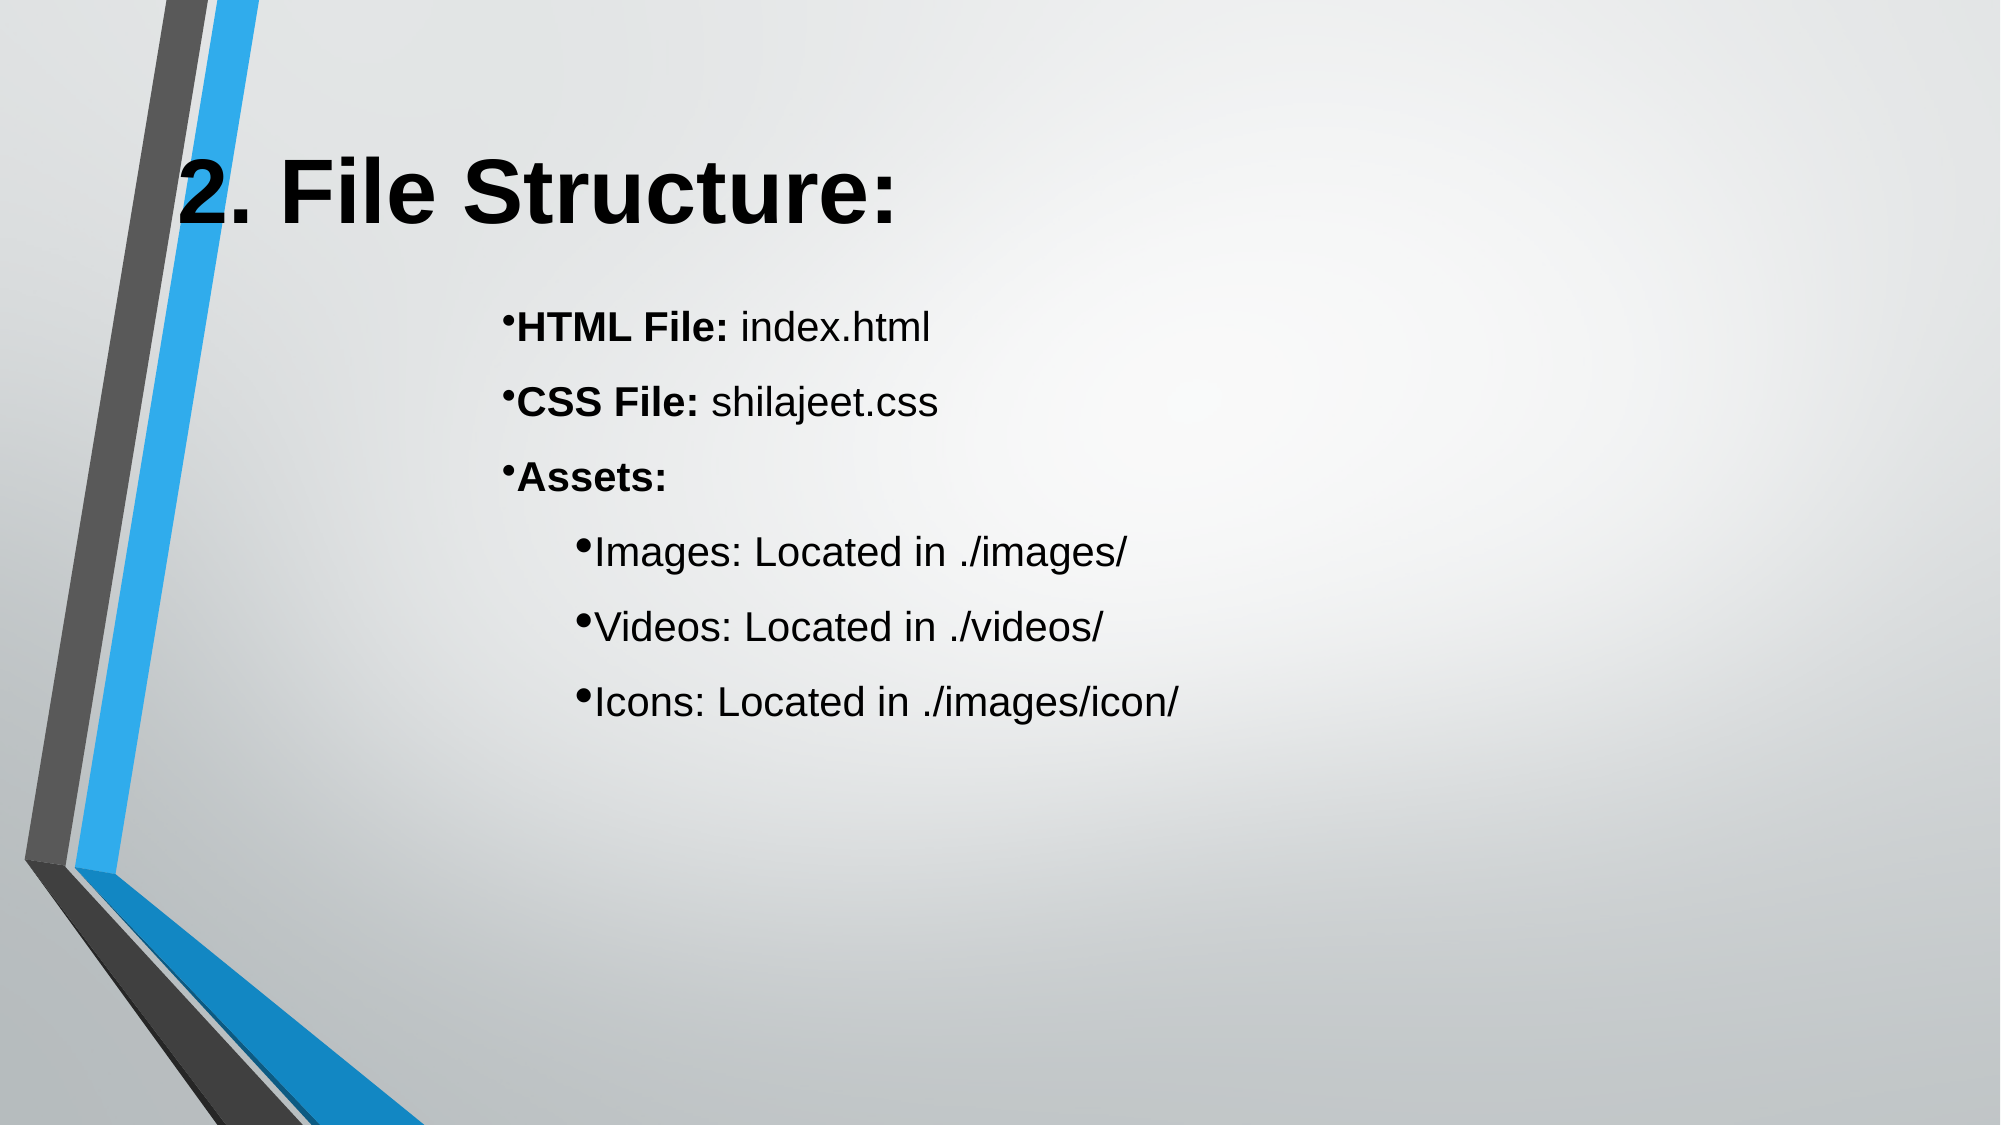

2. File Structure:
# HTML File: index.html
CSS File: shilajeet.css
Assets:
Images: Located in ./images/
Videos: Located in ./videos/
Icons: Located in ./images/icon/